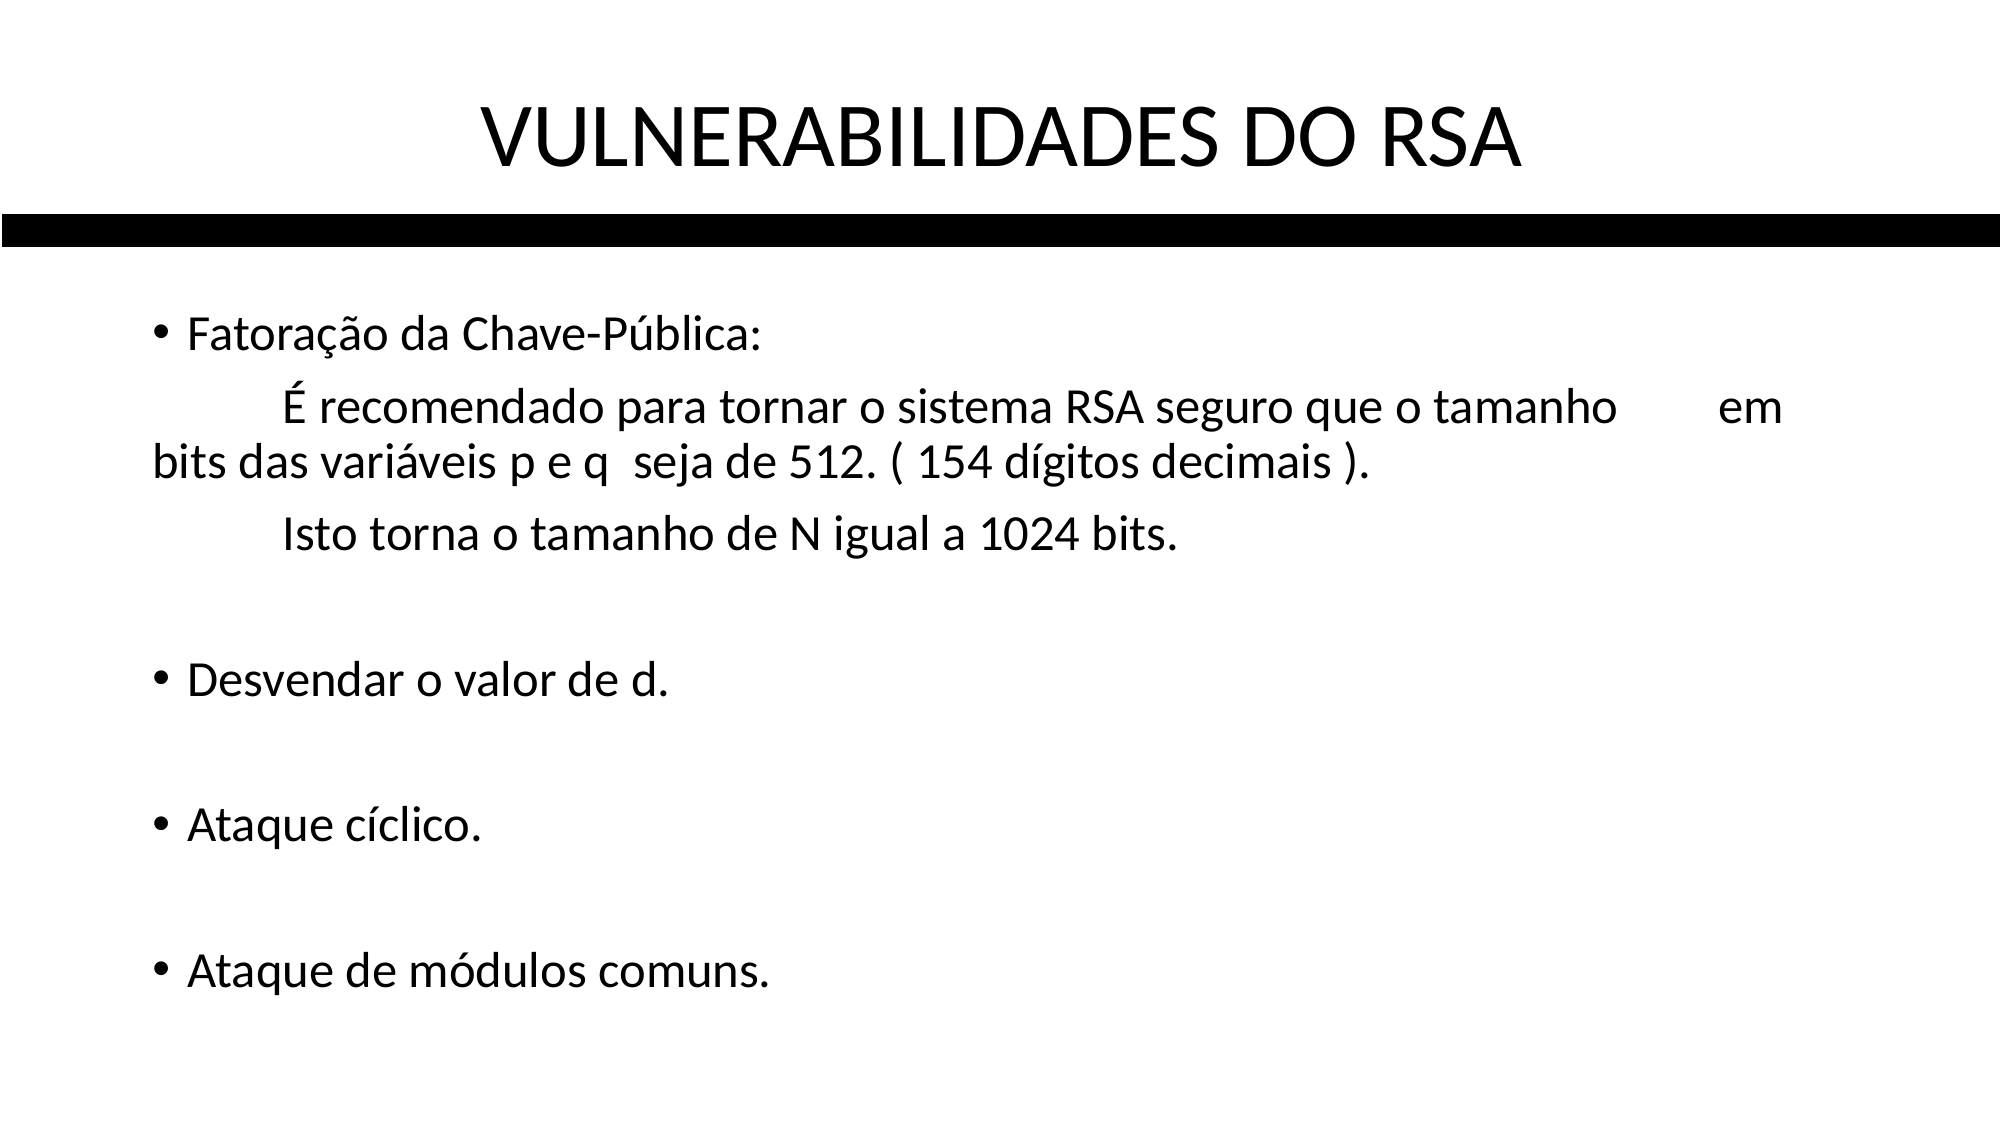

# VULNERABILIDADES DO RSA

Fatoração da Chave-Pública:
	É recomendado para tornar o sistema RSA seguro que o tamanho 	em bits das variáveis p e q  seja de 512. ( 154 dígitos decimais ).
	Isto torna o tamanho de N igual a 1024 bits.

Desvendar o valor de d.

Ataque cíclico.

Ataque de módulos comuns.